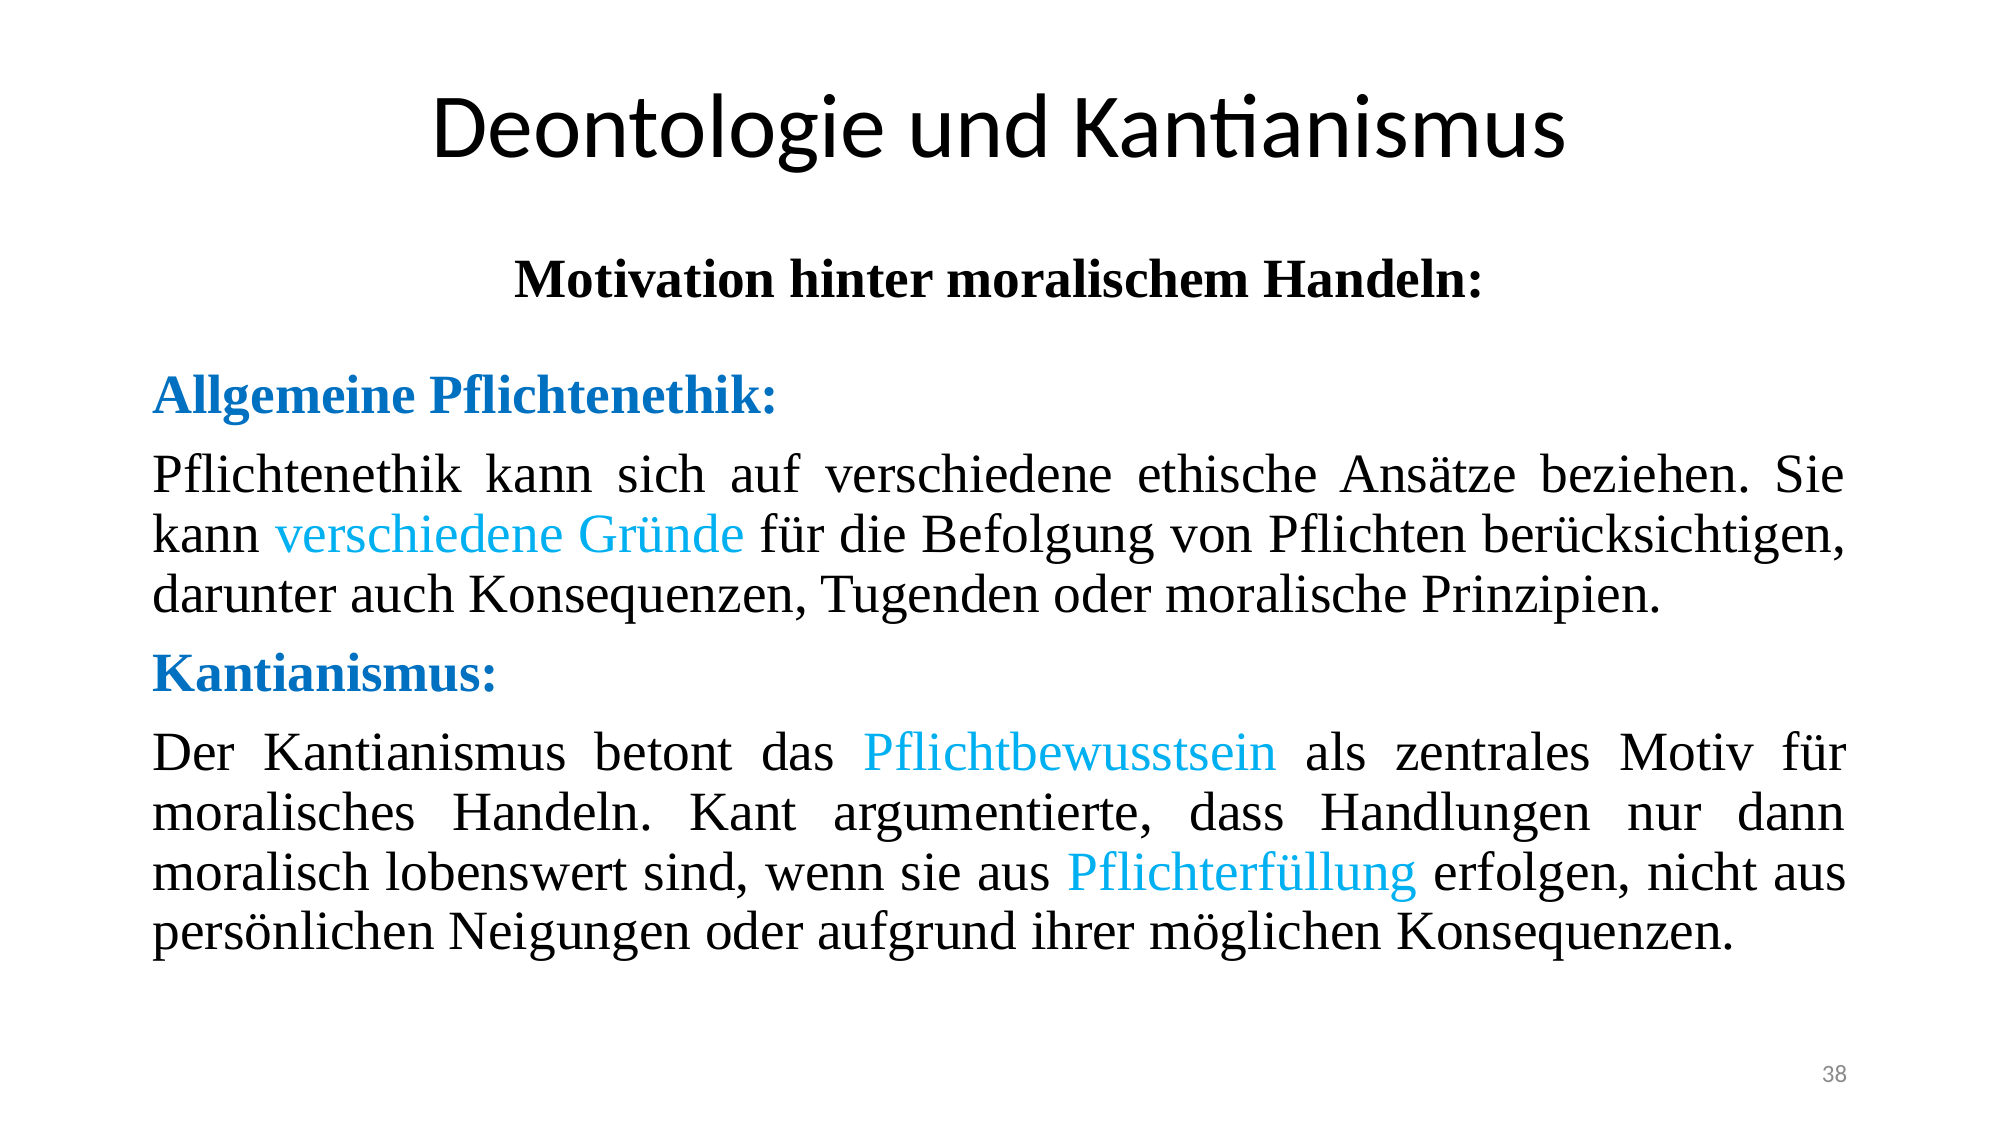

# Deontologie und Kantianismus
Motivation hinter moralischem Handeln:

Allgemeine Pflichtenethik:
Pflichtenethik kann sich auf verschiedene ethische Ansätze beziehen. Sie kann verschiedene Gründe für die Befolgung von Pflichten berücksichtigen, darunter auch Konsequenzen, Tugenden oder moralische Prinzipien.
Kantianismus:
Der Kantianismus betont das Pflichtbewusstsein als zentrales Motiv für moralisches Handeln. Kant argumentierte, dass Handlungen nur dann moralisch lobenswert sind, wenn sie aus Pflichterfüllung erfolgen, nicht aus persönlichen Neigungen oder aufgrund ihrer möglichen Konsequenzen.

38